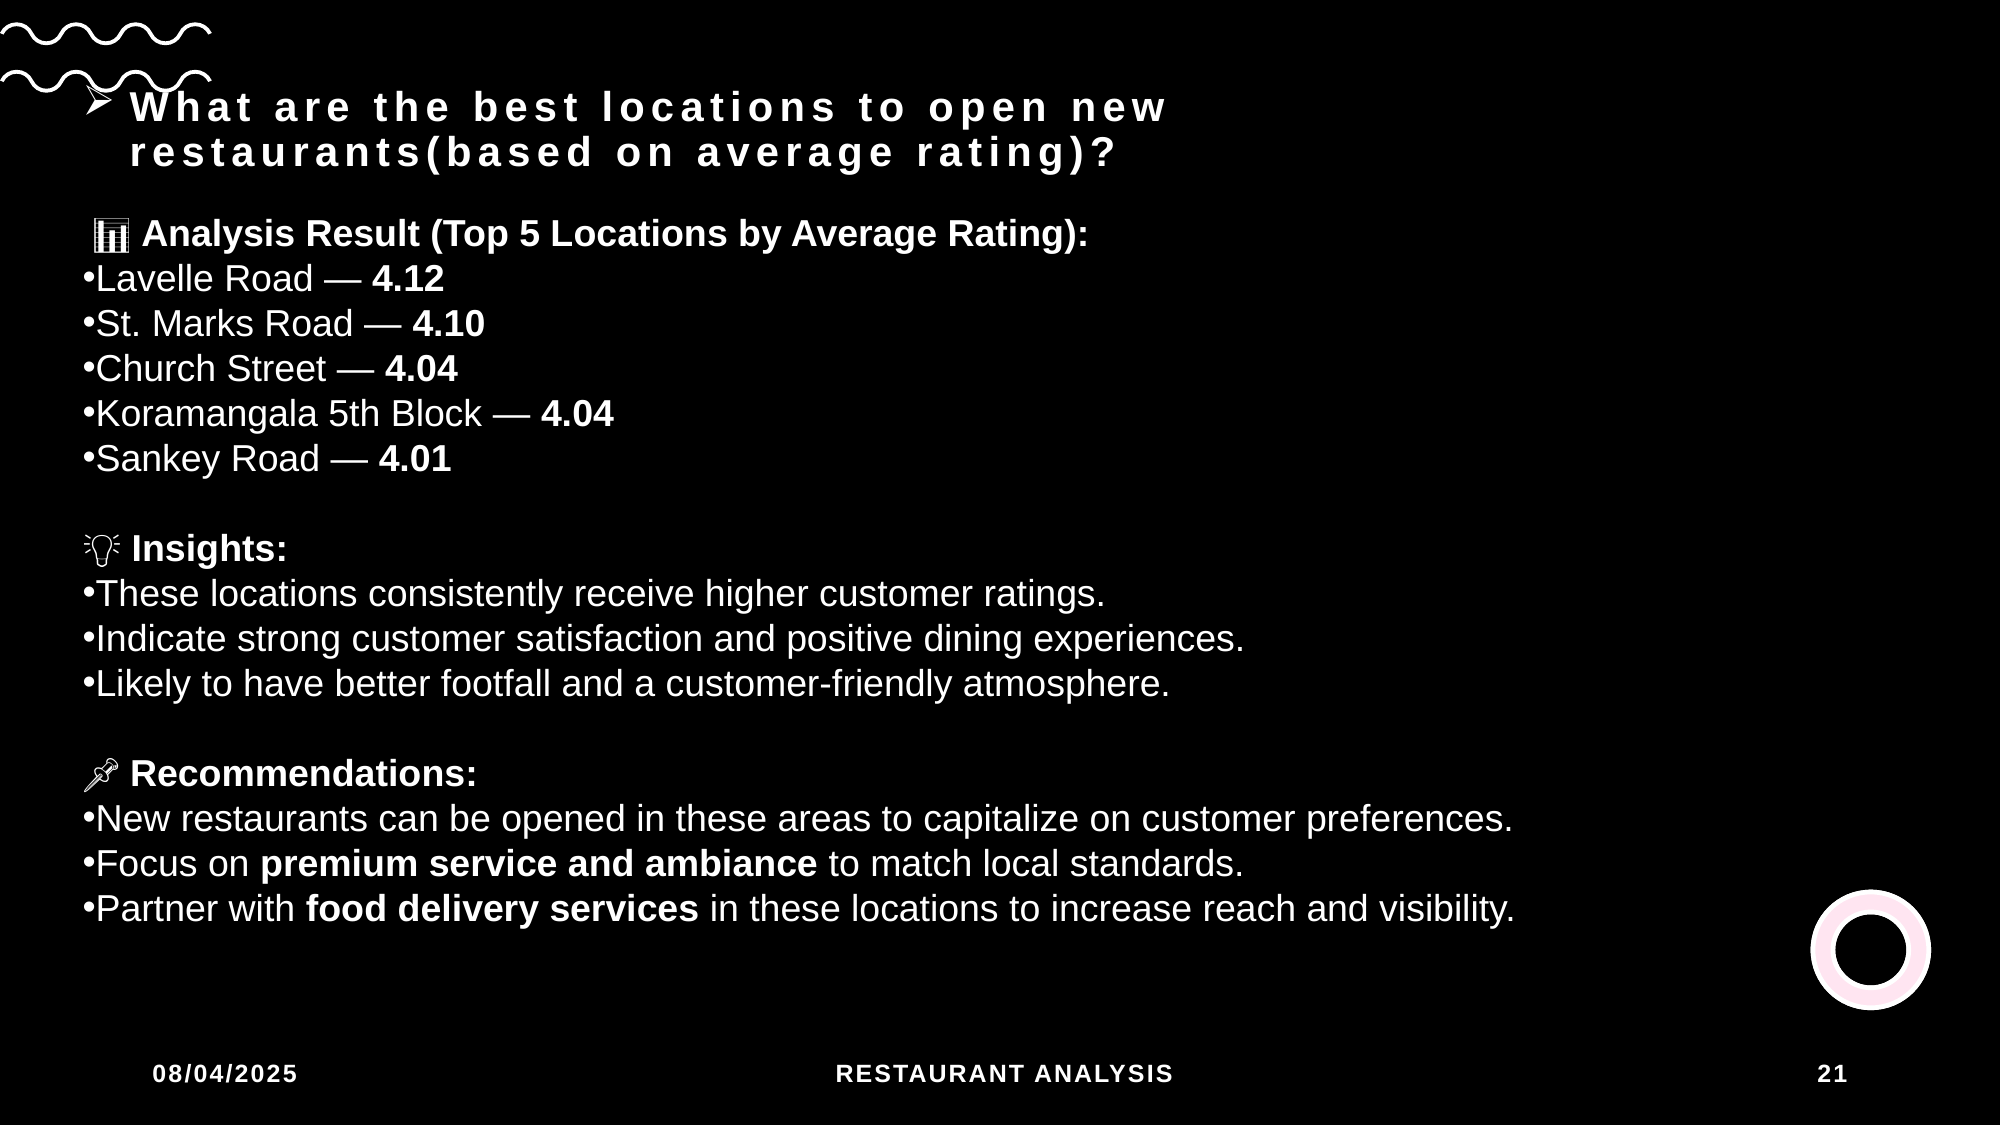

# What are the best locations to open new restaurants(based on average rating)?
 📊 Analysis Result (Top 5 Locations by Average Rating):
Lavelle Road — 4.12
St. Marks Road — 4.10
Church Street — 4.04
Koramangala 5th Block — 4.04
Sankey Road — 4.01

💡 Insights:
These locations consistently receive higher customer ratings.
Indicate strong customer satisfaction and positive dining experiences.
Likely to have better footfall and a customer-friendly atmosphere.

📌 Recommendations:
New restaurants can be opened in these areas to capitalize on customer preferences.
Focus on premium service and ambiance to match local standards.
Partner with food delivery services in these locations to increase reach and visibility.

08/04/2025
 Restaurant Analysis
21